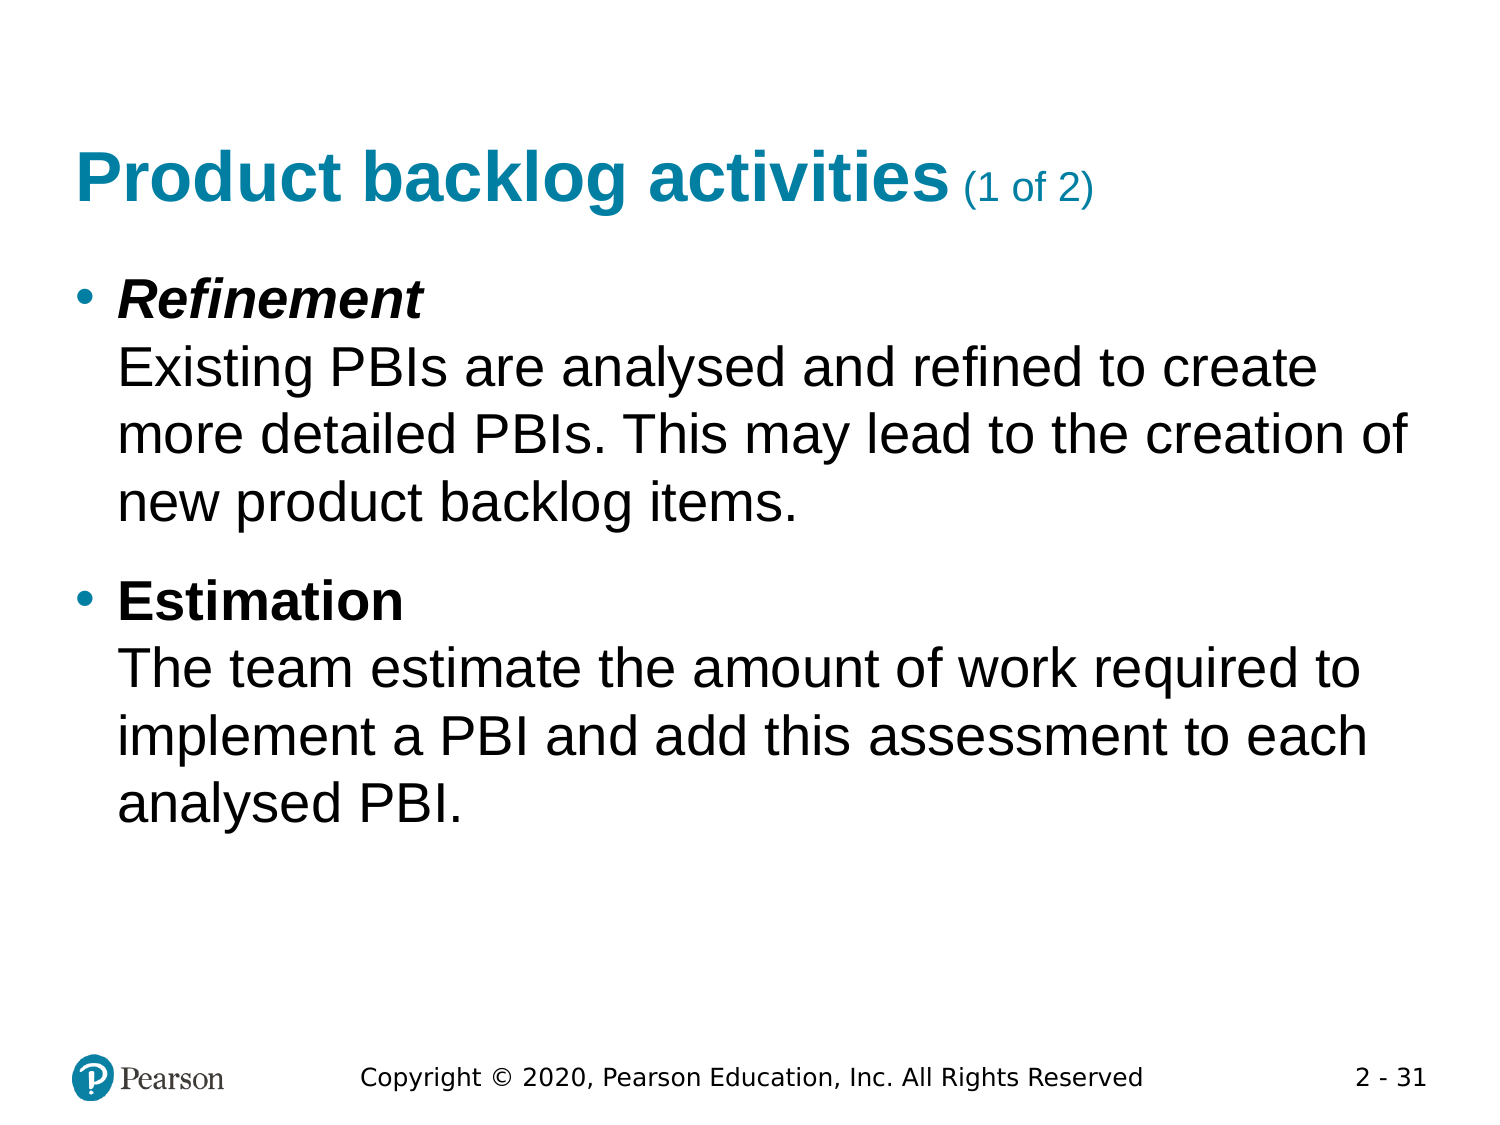

# Product backlog activities (1 of 2)
Refinement
Existing PBIs are analysed and refined to create more detailed PBIs. This may lead to the creation of new product backlog items.
Estimation
The team estimate the amount of work required to implement a PBI and add this assessment to each analysed PBI.